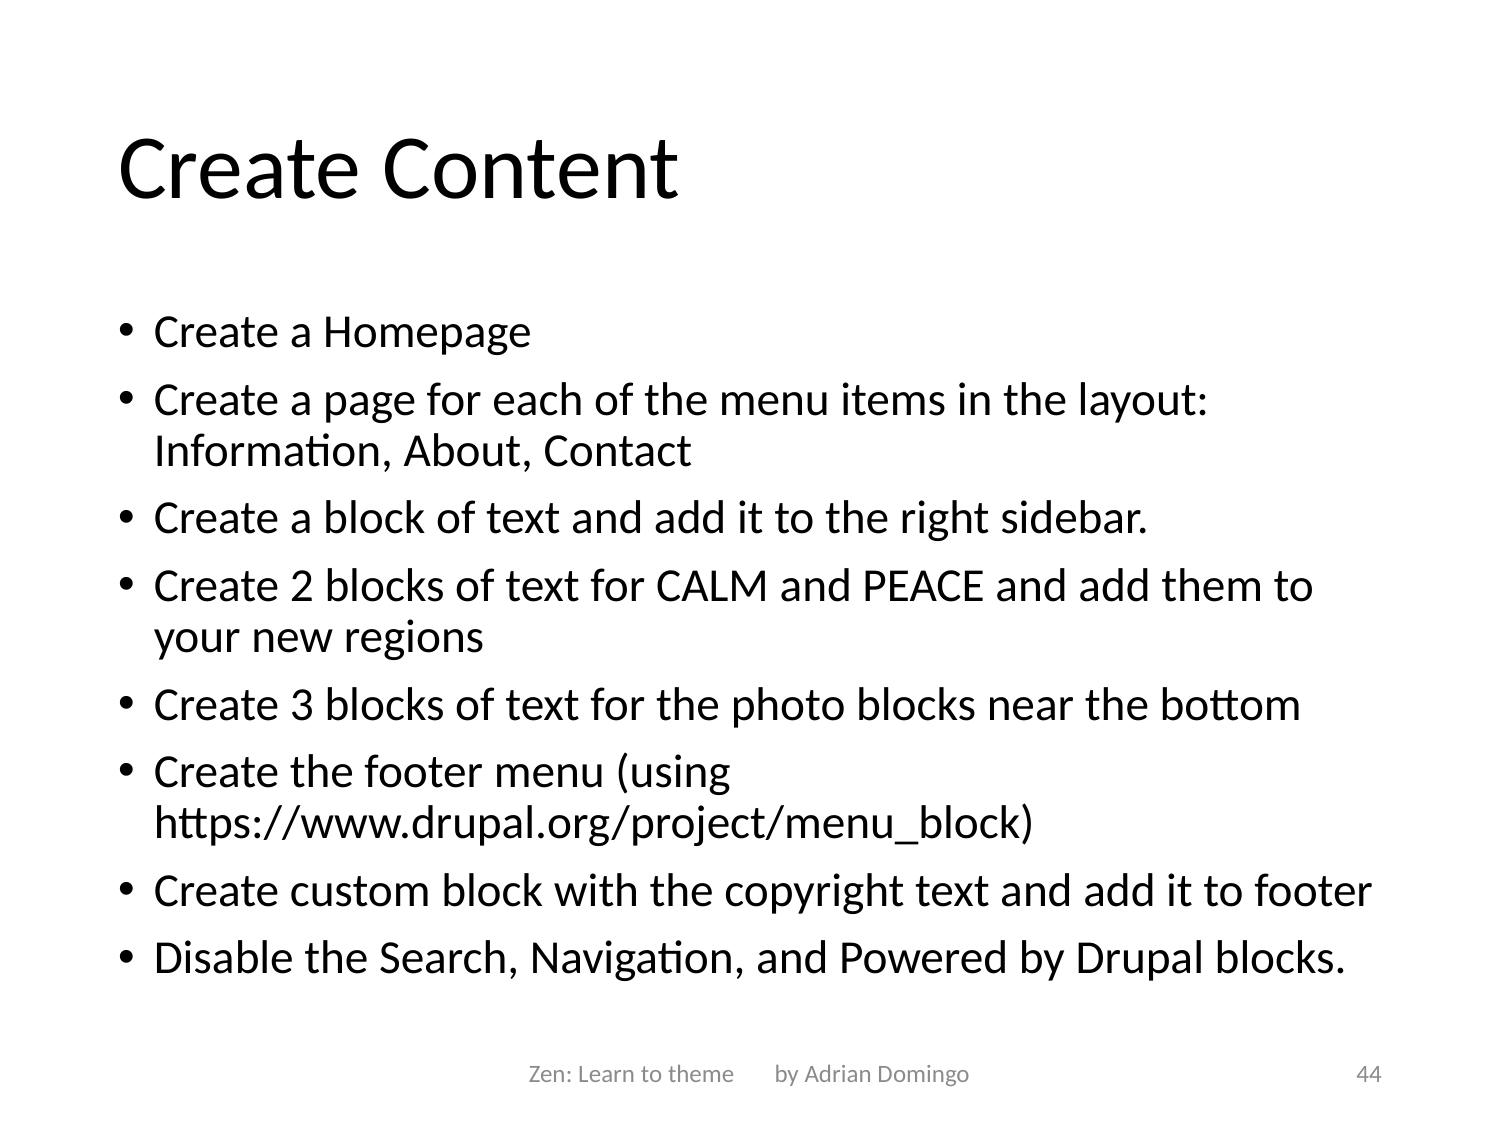

# Create Content
Create a Homepage
Create a page for each of the menu items in the layout: Information, About, Contact
Create a block of text and add it to the right sidebar.
Create 2 blocks of text for CALM and PEACE and add them to your new regions
Create 3 blocks of text for the photo blocks near the bottom
Create the footer menu (using https://www.drupal.org/project/menu_block)
Create custom block with the copyright text and add it to footer
Disable the Search, Navigation, and Powered by Drupal blocks.
Zen: Learn to theme       by Adrian Domingo
44